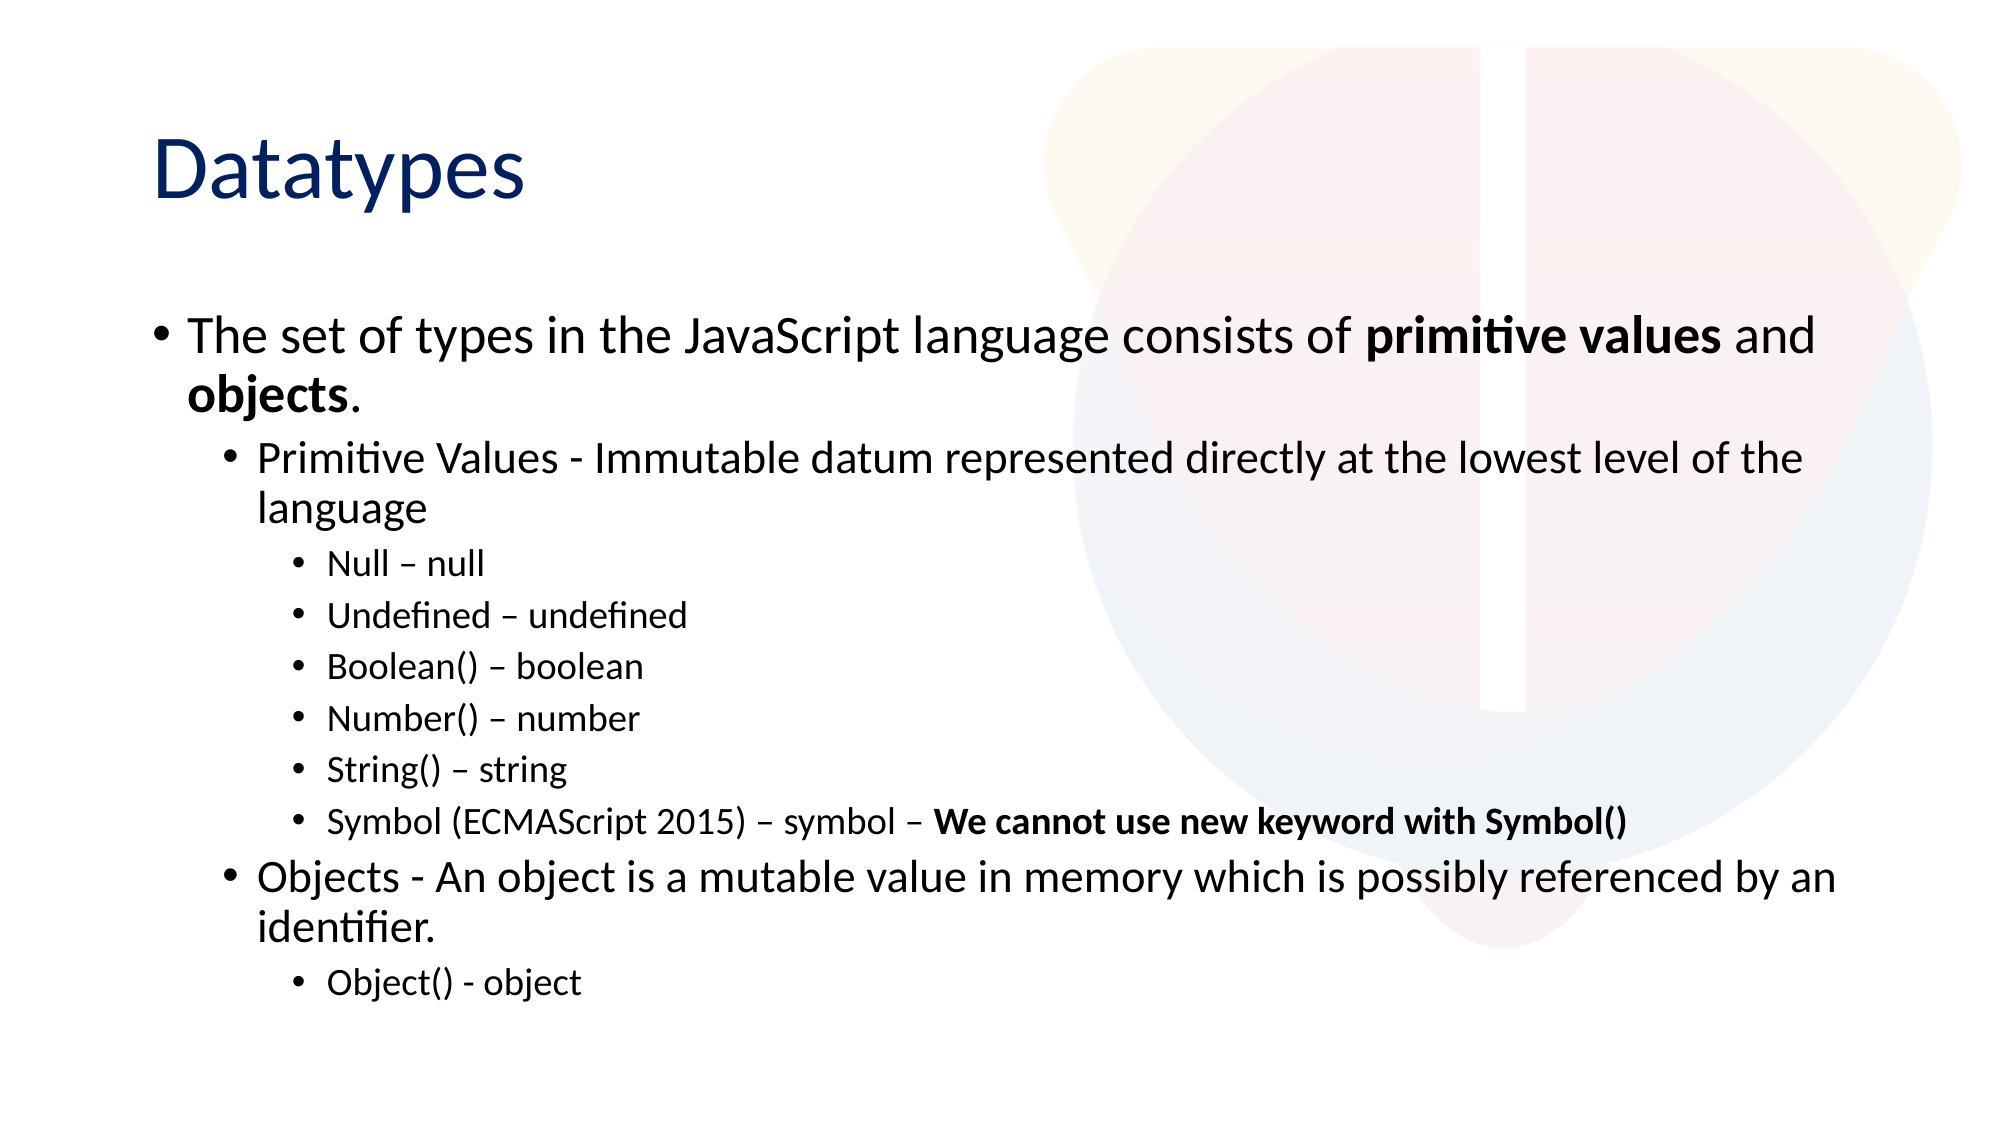

# Datatypes
The set of types in the JavaScript language consists of primitive values and objects.
Primitive Values - Immutable datum represented directly at the lowest level of the language
Null – null
Undefined – undefined
Boolean() – boolean
Number() – number
String() – string
Symbol (ECMAScript 2015) – symbol – We cannot use new keyword with Symbol()
Objects - An object is a mutable value in memory which is possibly referenced by an identifier.
Object() - object